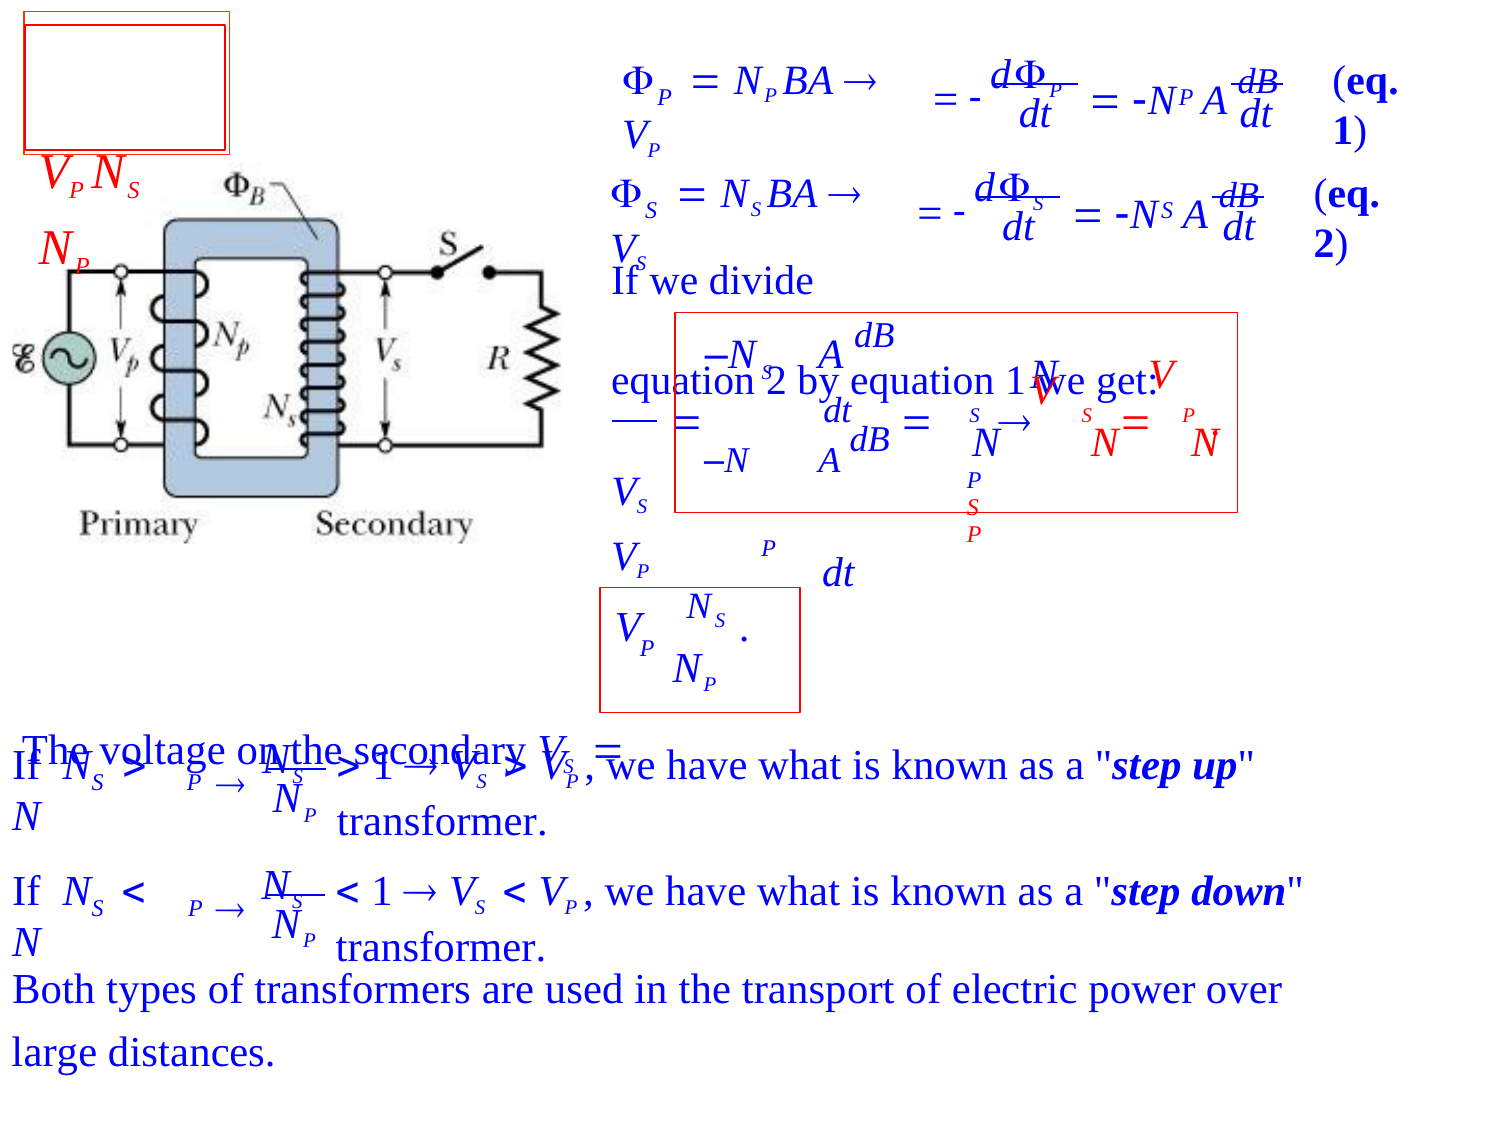

VS	= VP NS		NP
# = − dΦP

Φ	= NP BA → VP
= −N	A dB
(eq. 1)
P
P

dt
dt
= − dΦS

Φ	= NS BA → VS
= −N	A dB
(eq. 2)
S
S

dt	dt
If we divide	equation 2 by equation 1 we get:

VS VP

The voltage on the secondary VS   =

–N	A dB
S	N	V	V
=	dt	=	S   →	S	=	P   .
–N	A dB	N	N	N
P	S	P
P
dt

V	NS  .
P
NP
→ NS
If	N	> N
> 1 → VS   > VP , we have what is known as a "step up" transformer.
S
P

NP
→ NS
If	N	< N
< 1 → VS   < VP , we have what is known as a "step down" transformer.
S	P

NP
Both types of transformers are used in the transport of electric power over large distances.